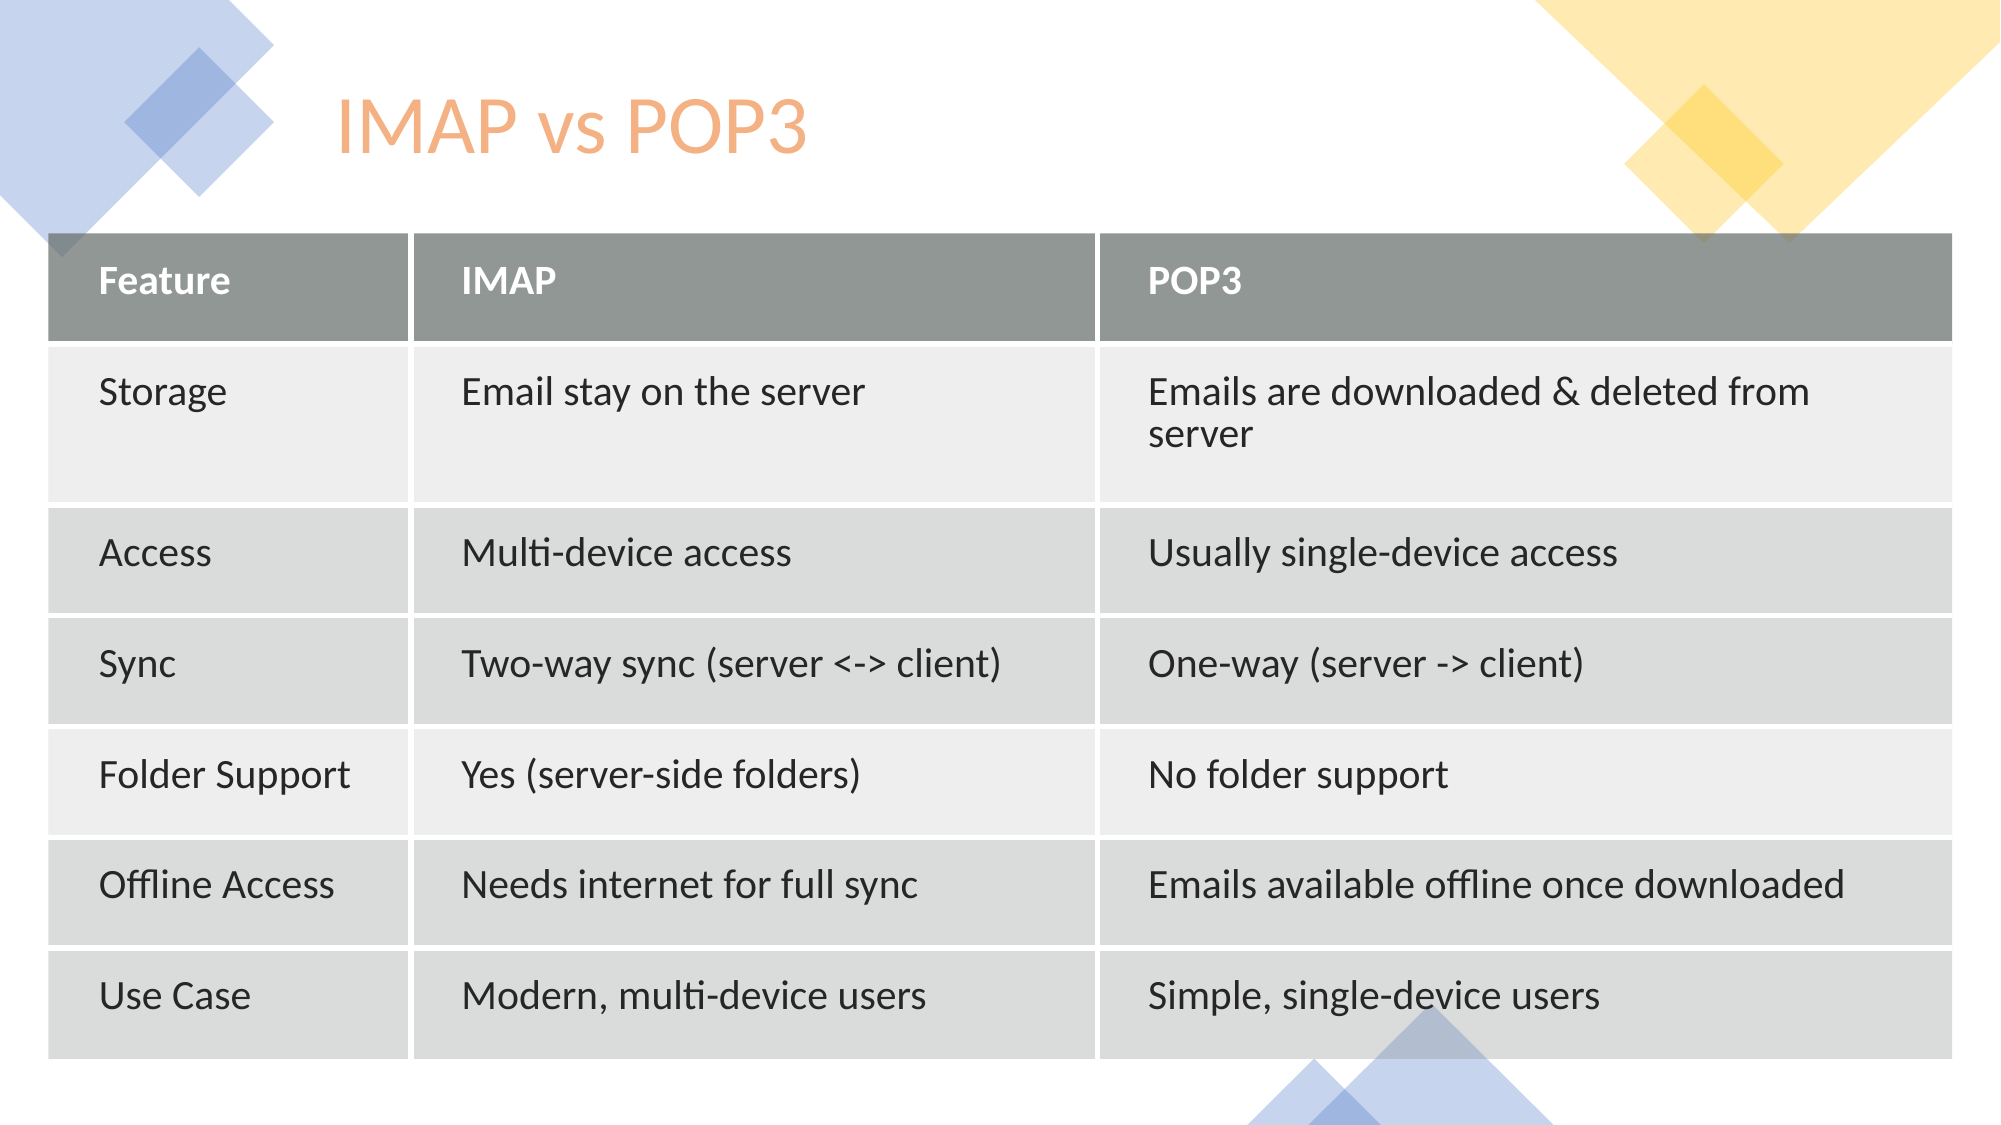

IMAP vs POP3

| Feature | IMAP | POP3 |
| --- | --- | --- |
| Storage | Email stay on the server | Emails are downloaded & deleted from server |
| Access | Multi-device access | Usually single-device access |
| Sync | Two-way sync (server <-> client) | One-way (server -> client) |
| Folder Support | Yes (server-side folders) | No folder support |
| Offline Access | Needs internet for full sync | Emails available offline once downloaded |
| Use Case | Modern, multi-device users | Simple, single-device users |